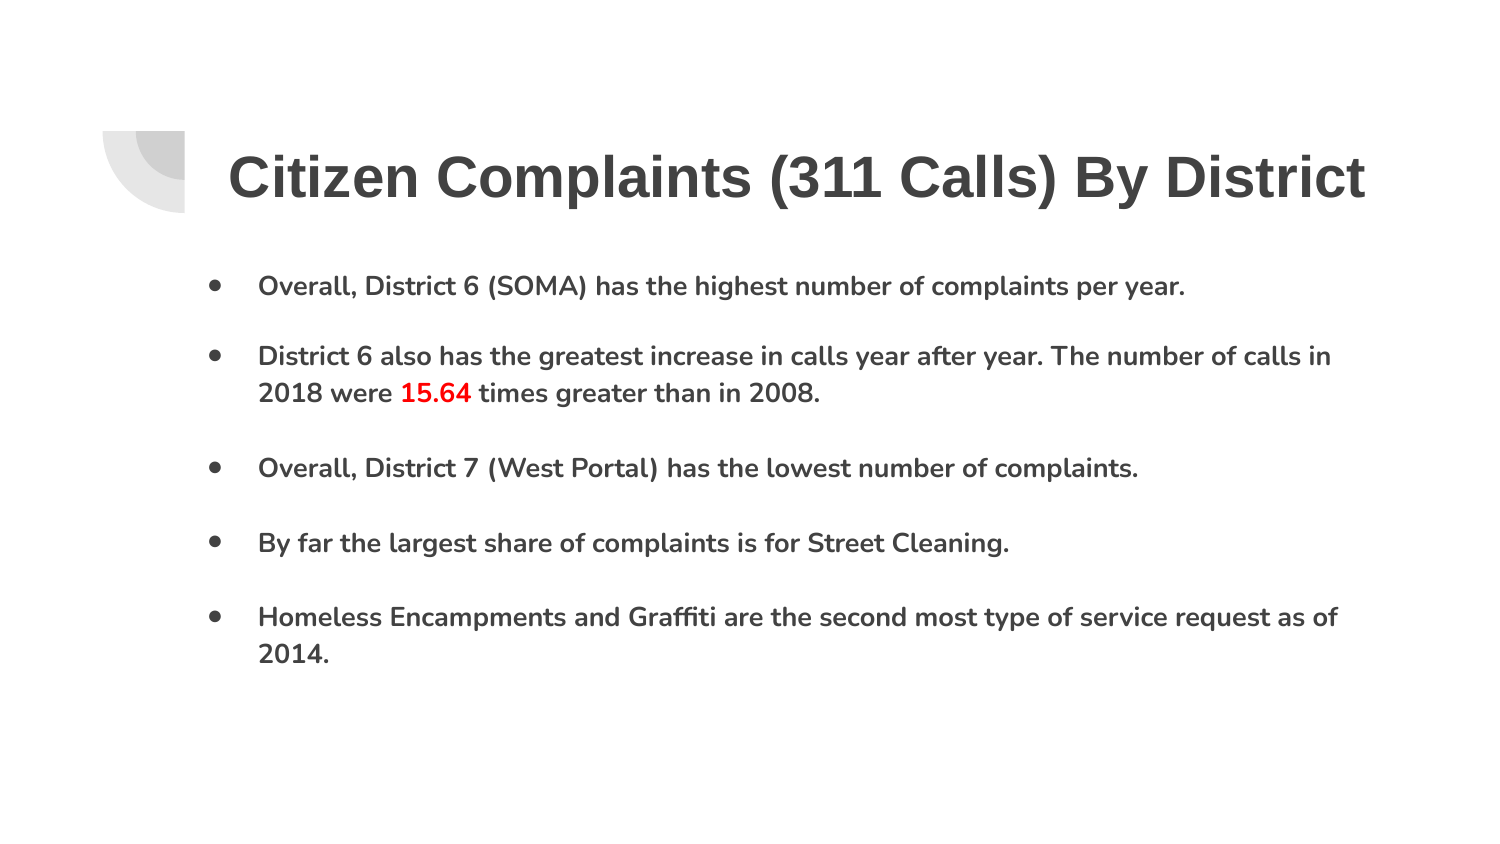

# Citizen Complaints (311 Calls) By District
Overall, District 6 (SOMA) has the highest number of complaints per year.
District 6 also has the greatest increase in calls year after year. The number of calls in 2018 were 15.64 times greater than in 2008.
Overall, District 7 (West Portal) has the lowest number of complaints.
By far the largest share of complaints is for Street Cleaning.
Homeless Encampments and Graffiti are the second most type of service request as of 2014.